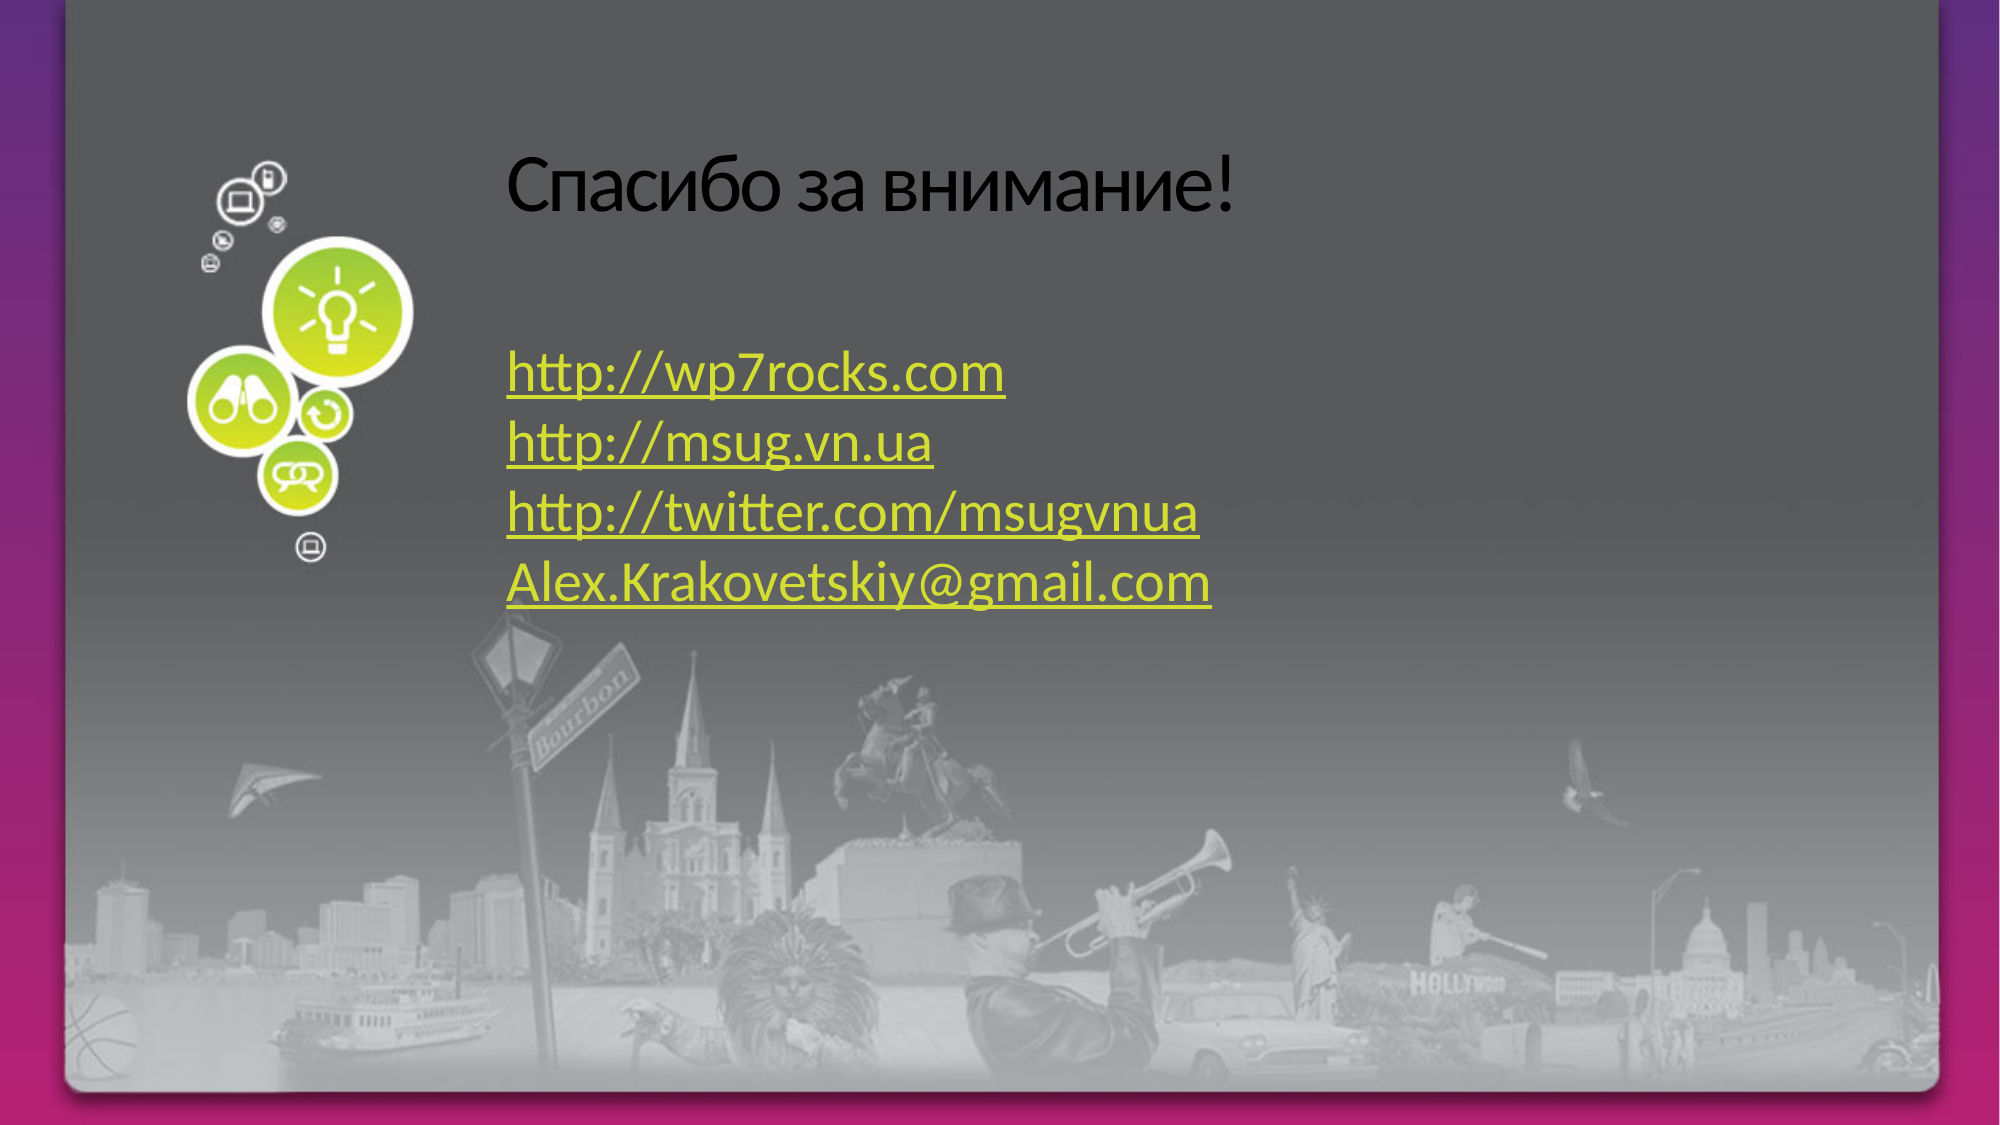

# Спасибо за внимание!
http://wp7rocks.com
http://msug.vn.ua
http://twitter.com/msugvnua
Alex.Krakovetskiy@gmail.com